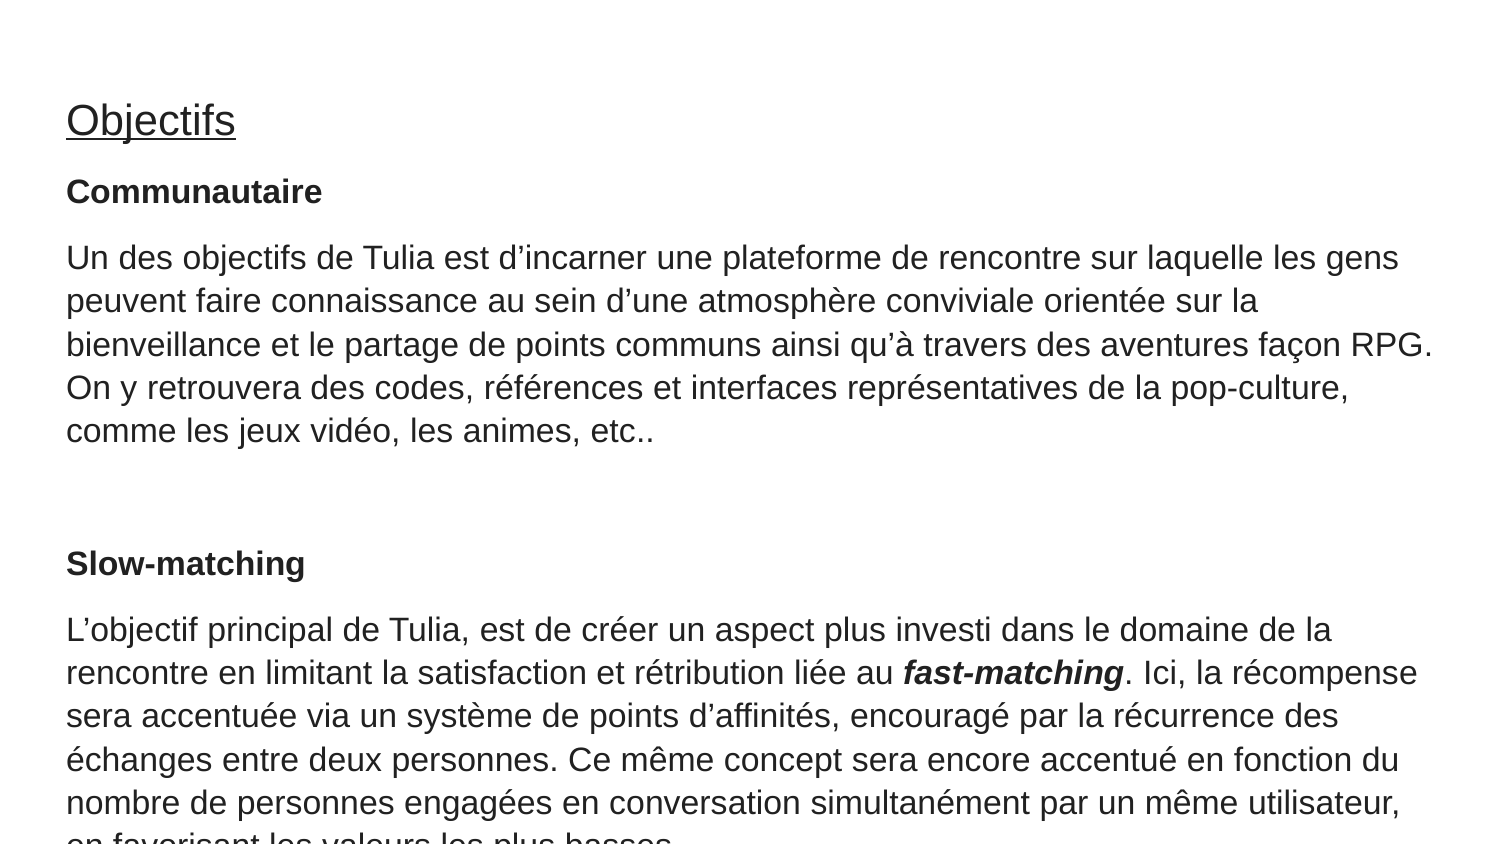

Objectifs
Communautaire
Un des objectifs de Tulia est d’incarner une plateforme de rencontre sur laquelle les gens peuvent faire connaissance au sein d’une atmosphère conviviale orientée sur la bienveillance et le partage de points communs ainsi qu’à travers des aventures façon RPG. On y retrouvera des codes, références et interfaces représentatives de la pop-culture, comme les jeux vidéo, les animes, etc..

Slow-matching
L’objectif principal de Tulia, est de créer un aspect plus investi dans le domaine de la rencontre en limitant la satisfaction et rétribution liée au fast-matching. Ici, la récompense sera accentuée via un système de points d’affinités, encouragé par la récurrence des échanges entre deux personnes. Ce même concept sera encore accentué en fonction du nombre de personnes engagées en conversation simultanément par un même utilisateur, en favorisant les valeurs les plus basses.